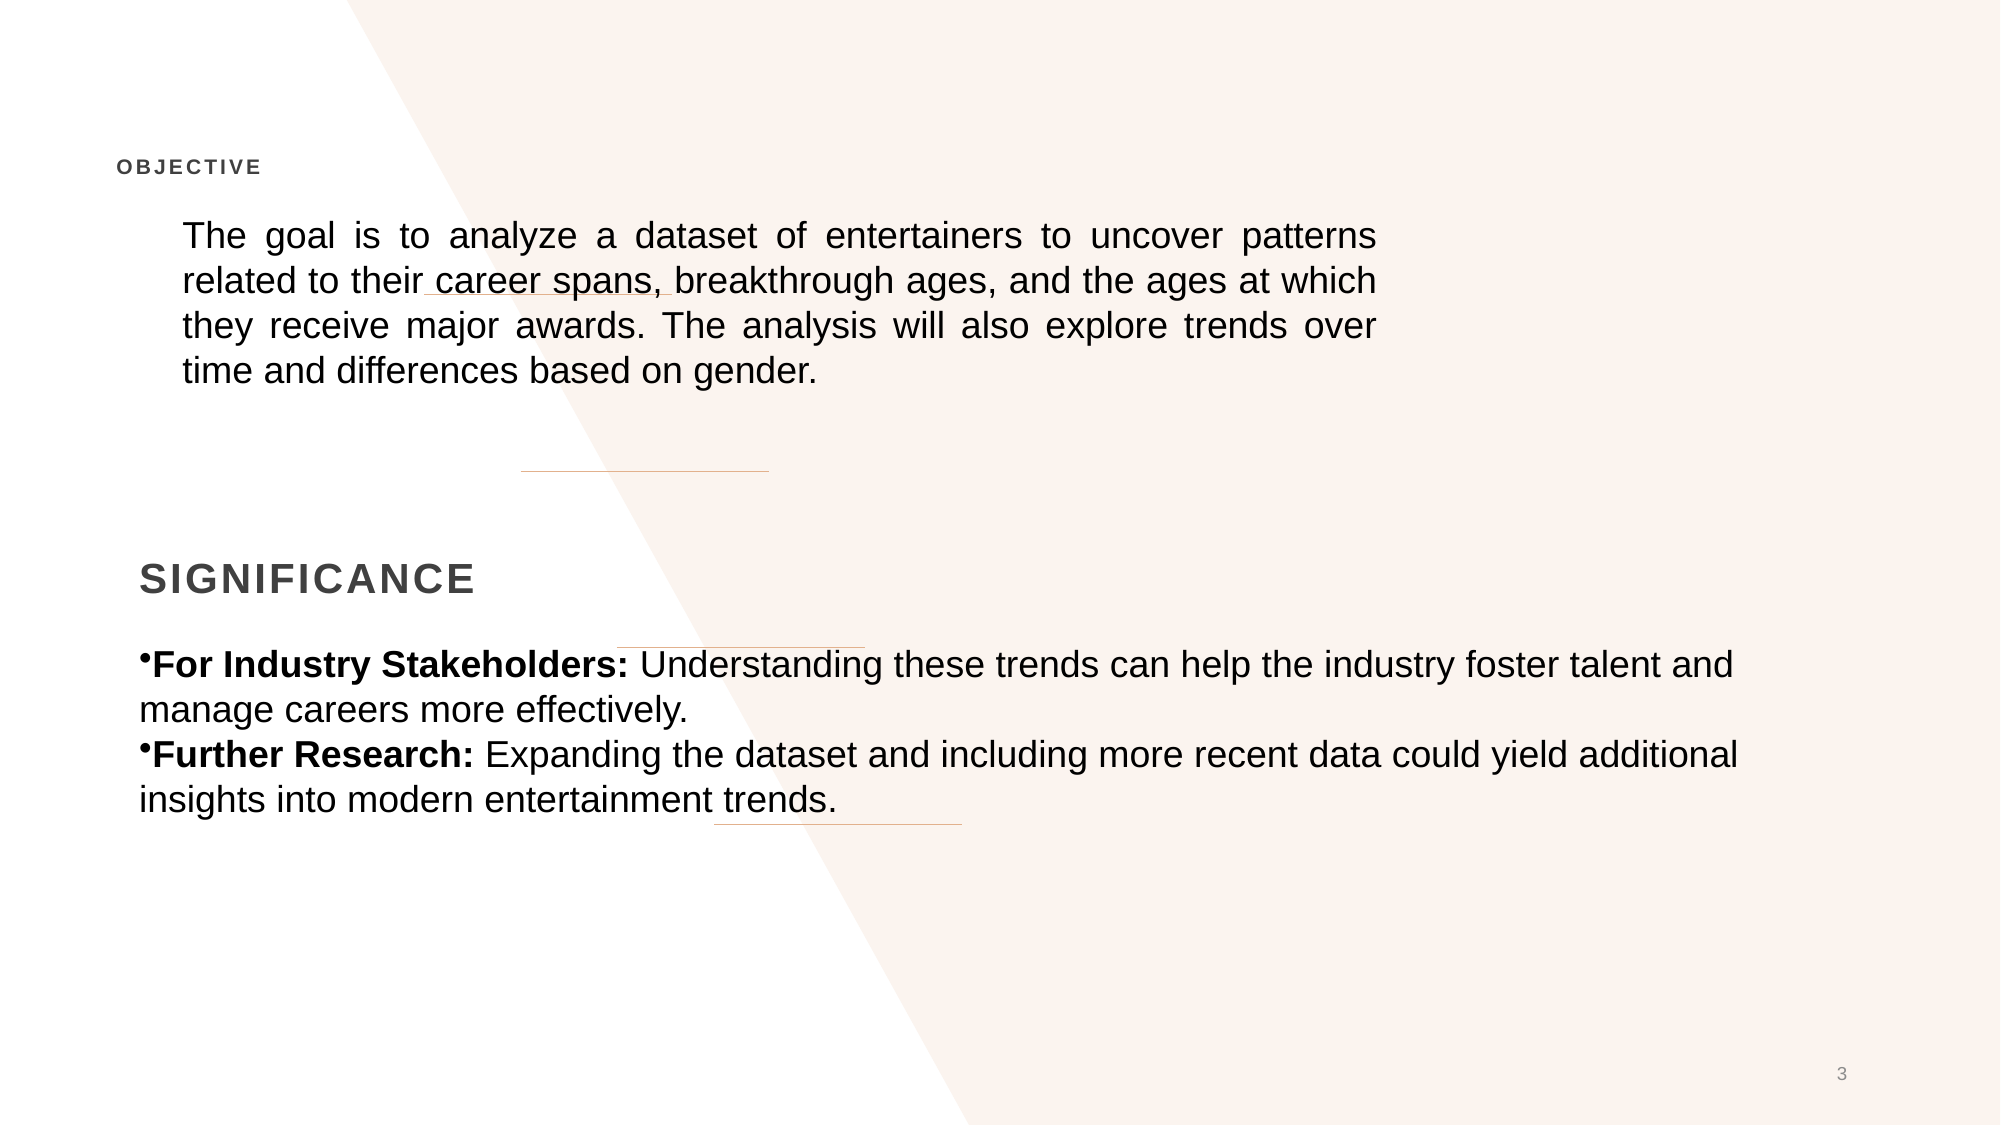

# Objective
The goal is to analyze a dataset of entertainers to uncover patterns related to their career spans, breakthrough ages, and the ages at which they receive major awards. The analysis will also explore trends over time and differences based on gender.

SIGNIFICANCE

For Industry Stakeholders: Understanding these trends can help the industry foster talent and manage careers more effectively.
Further Research: Expanding the dataset and including more recent data could yield additional insights into modern entertainment trends.
3